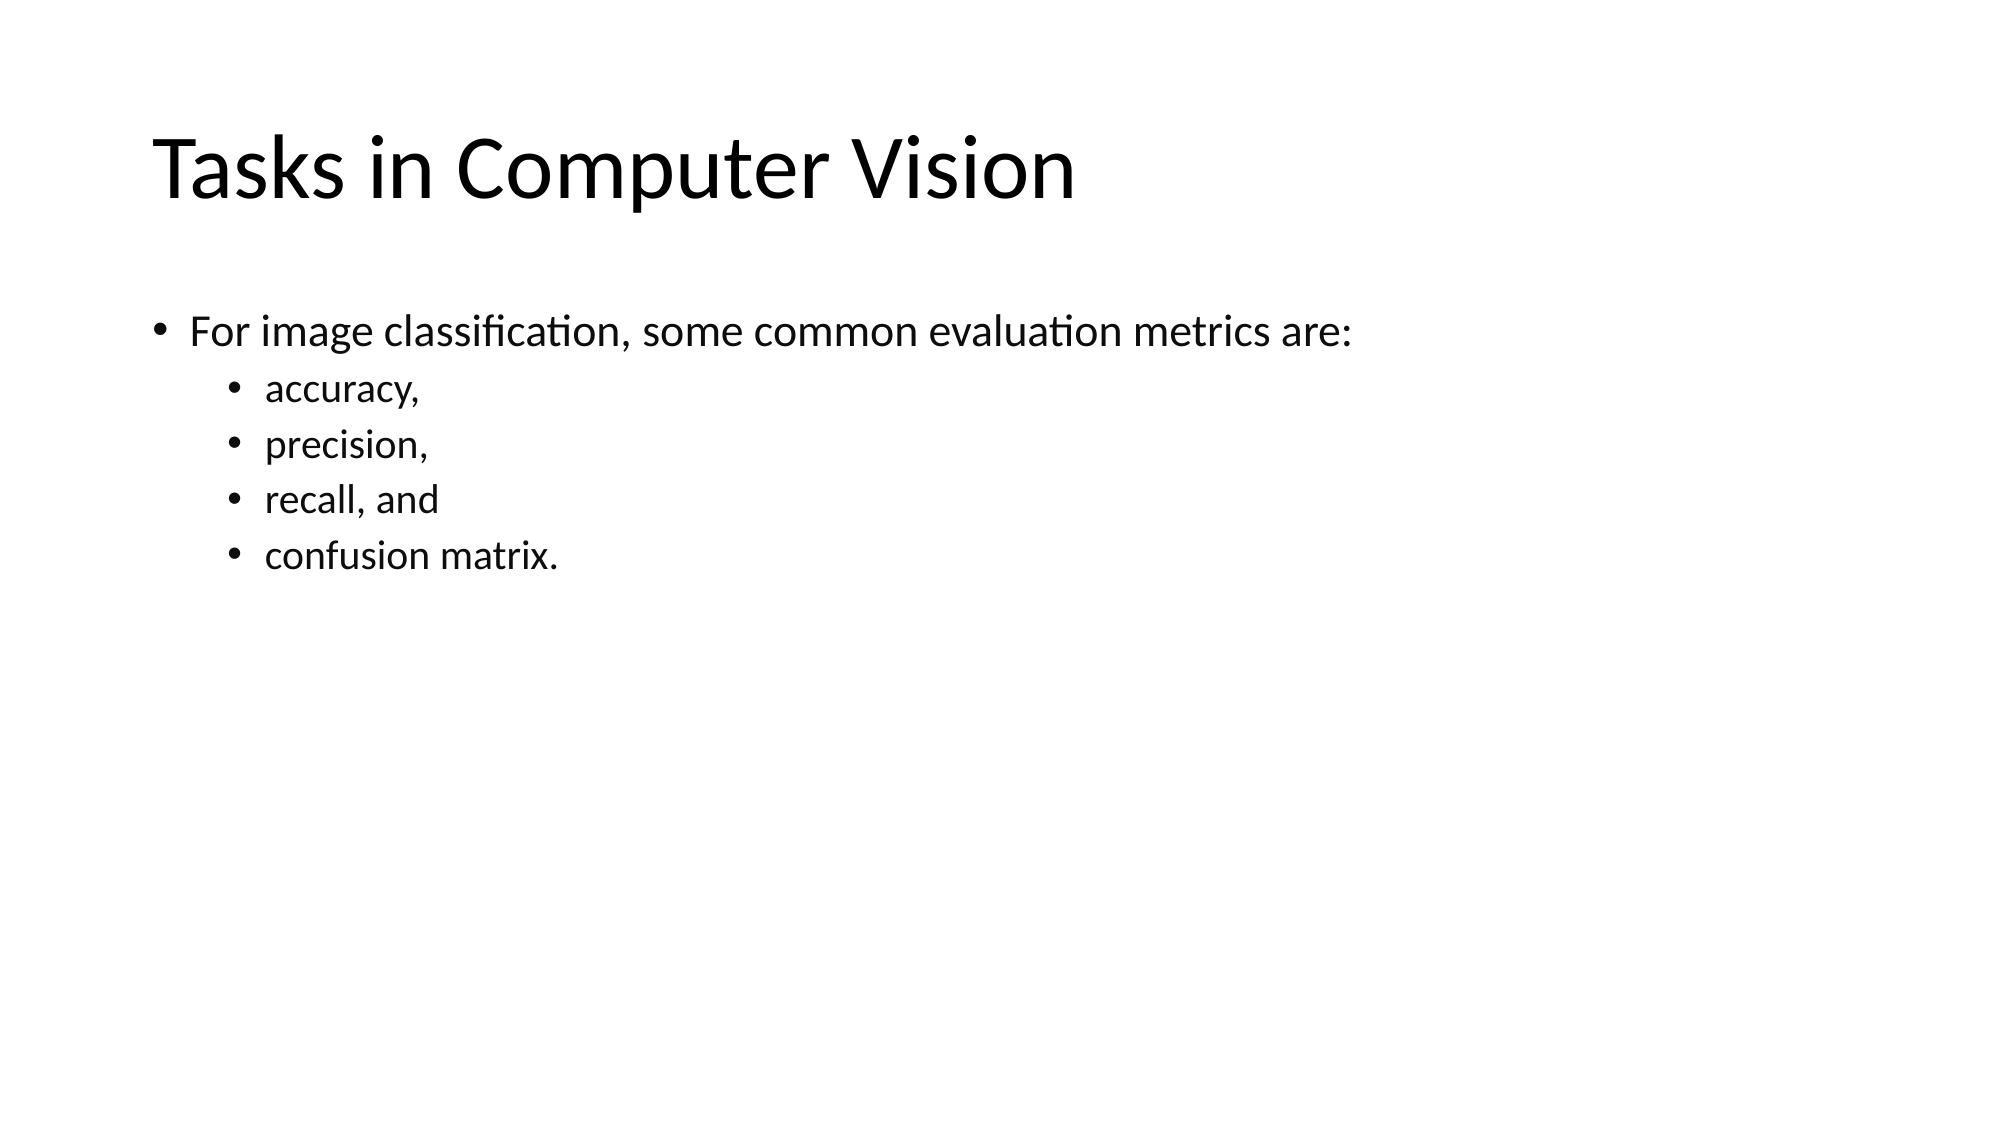

# Tasks in Computer Vision
For image classification, some common evaluation metrics are:
accuracy,
precision,
recall, and
confusion matrix.